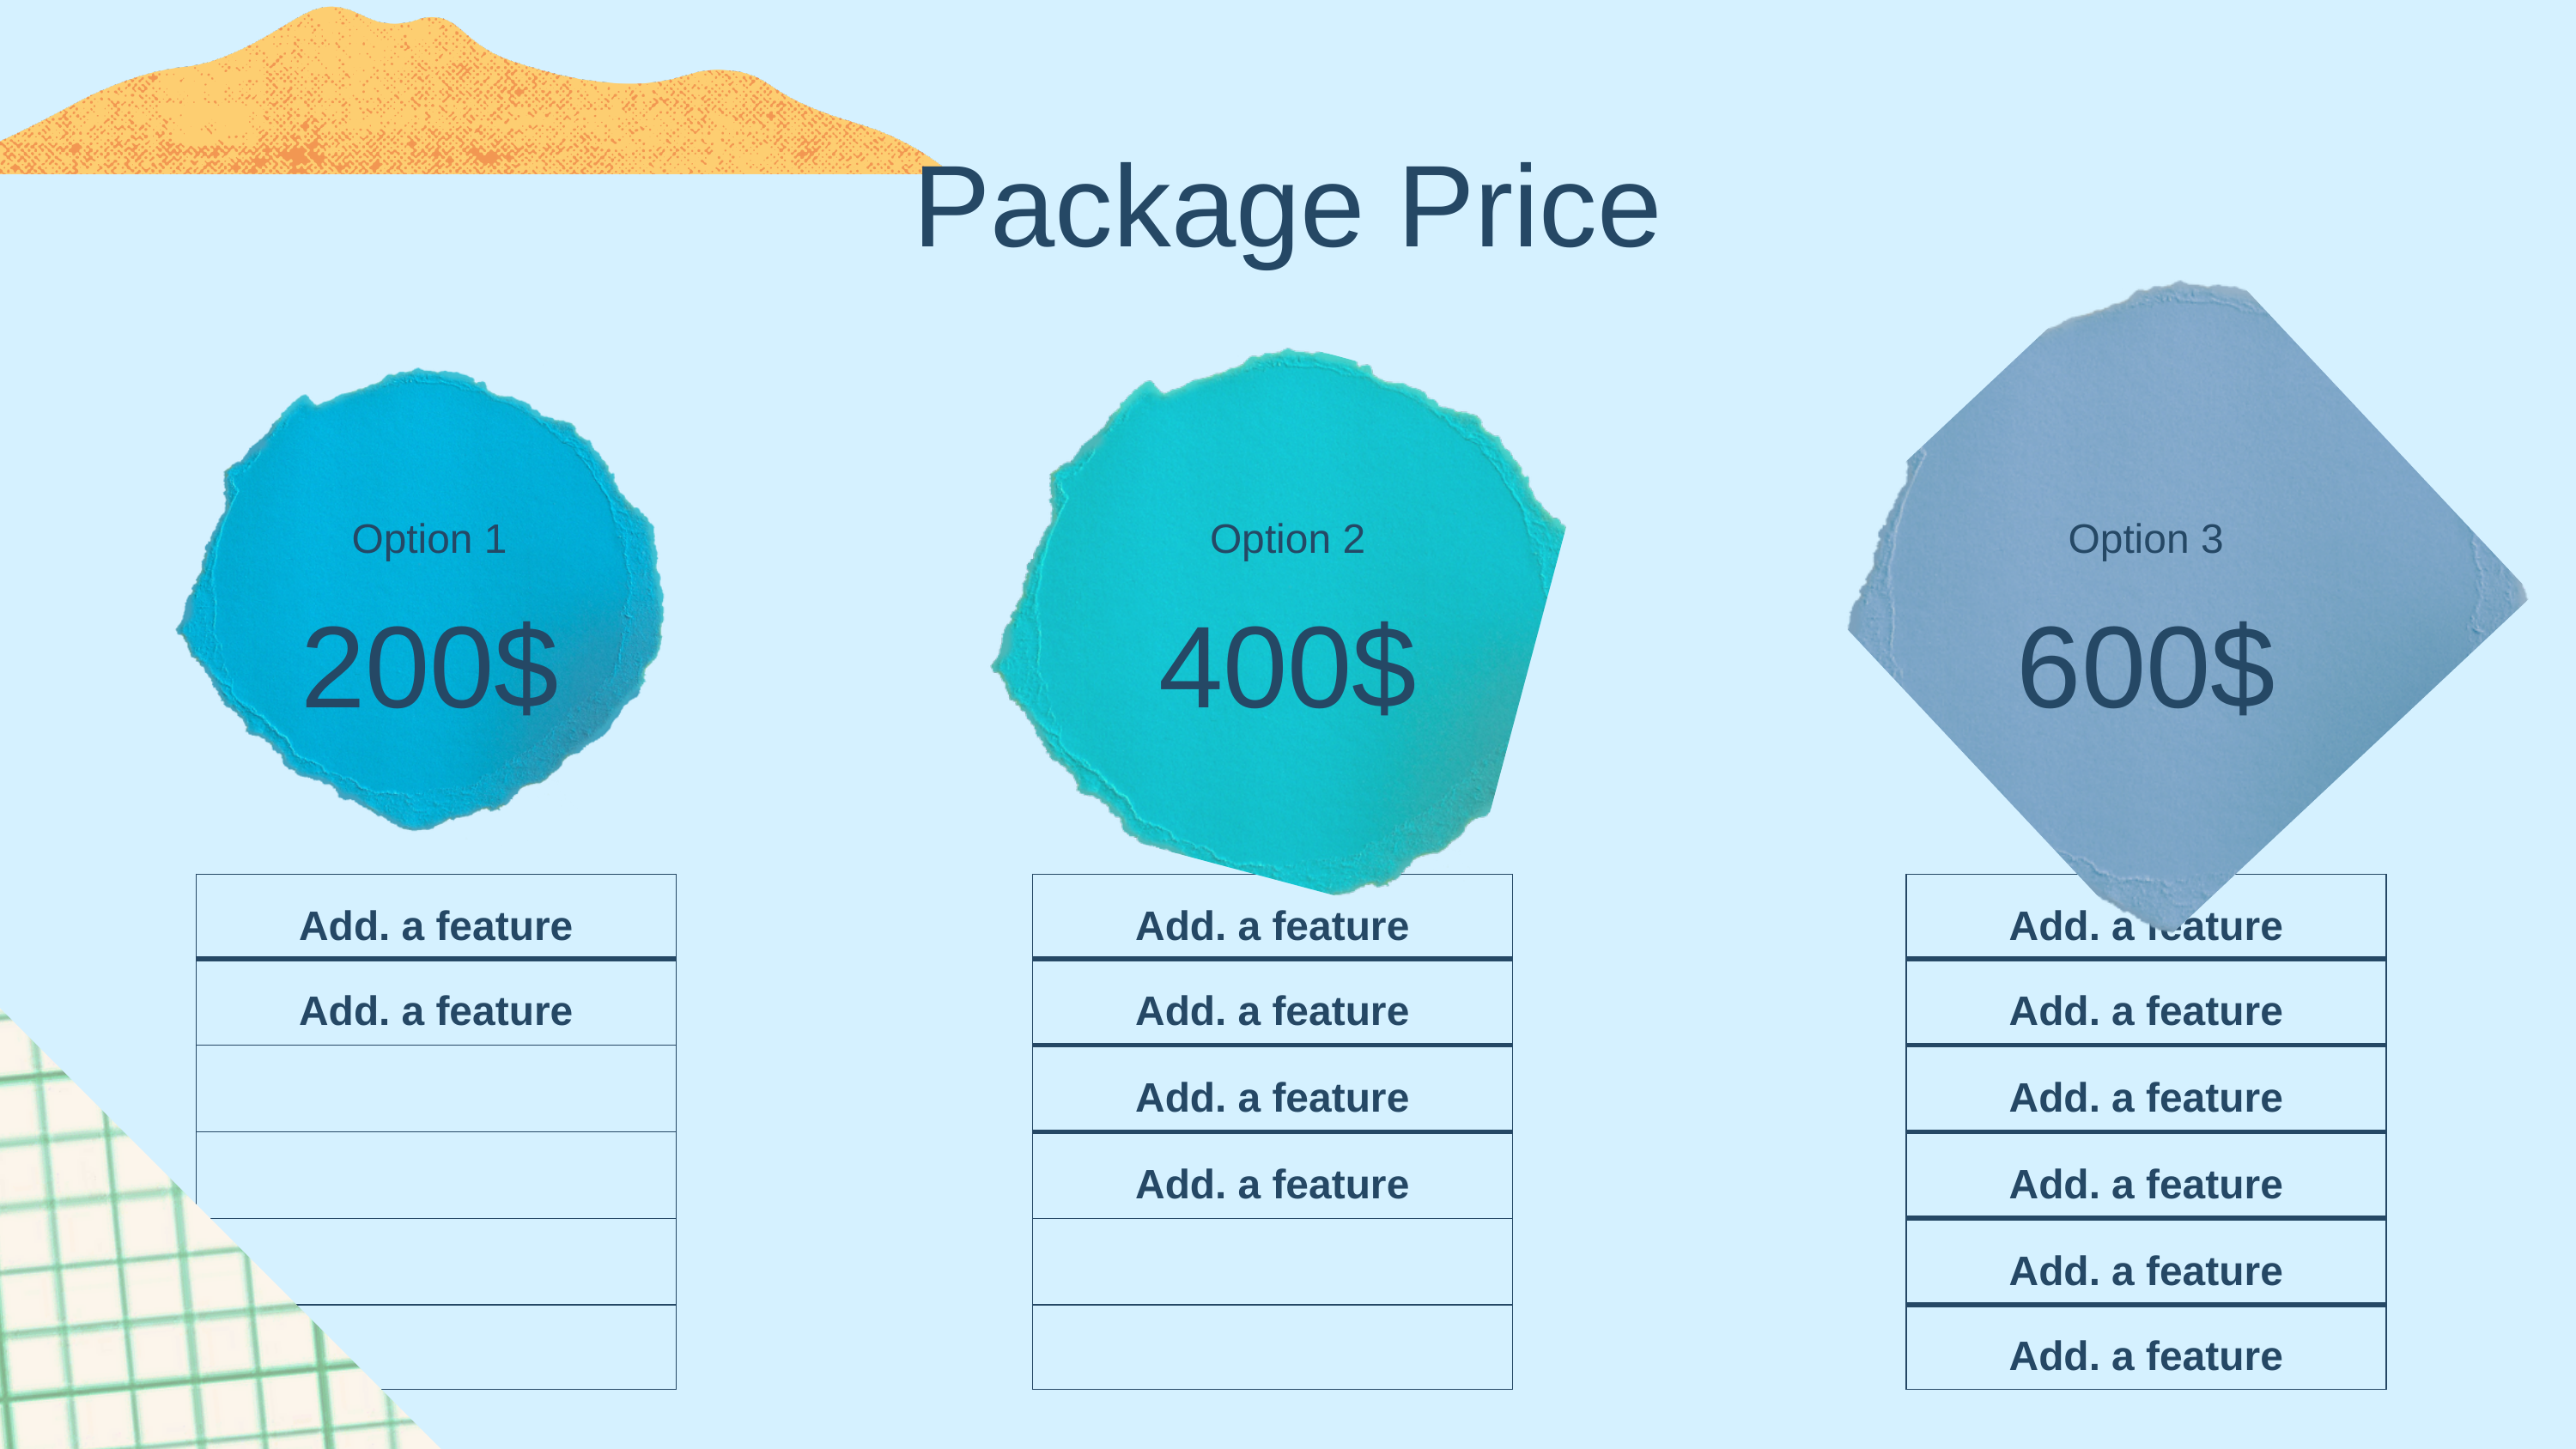

Package Price

Option 1
Option 2
Option 3
200$
400$
600$
| Add. a feature |
| --- |
| Add. a feature |
|  |
|  |
|  |
|  |
| Add. a feature |
| --- |
| Add. a feature |
| Add. a feature |
| Add. a feature |
|  |
|  |
| Add. a feature |
| --- |
| Add. a feature |
| Add. a feature |
| Add. a feature |
| Add. a feature |
| Add. a feature |